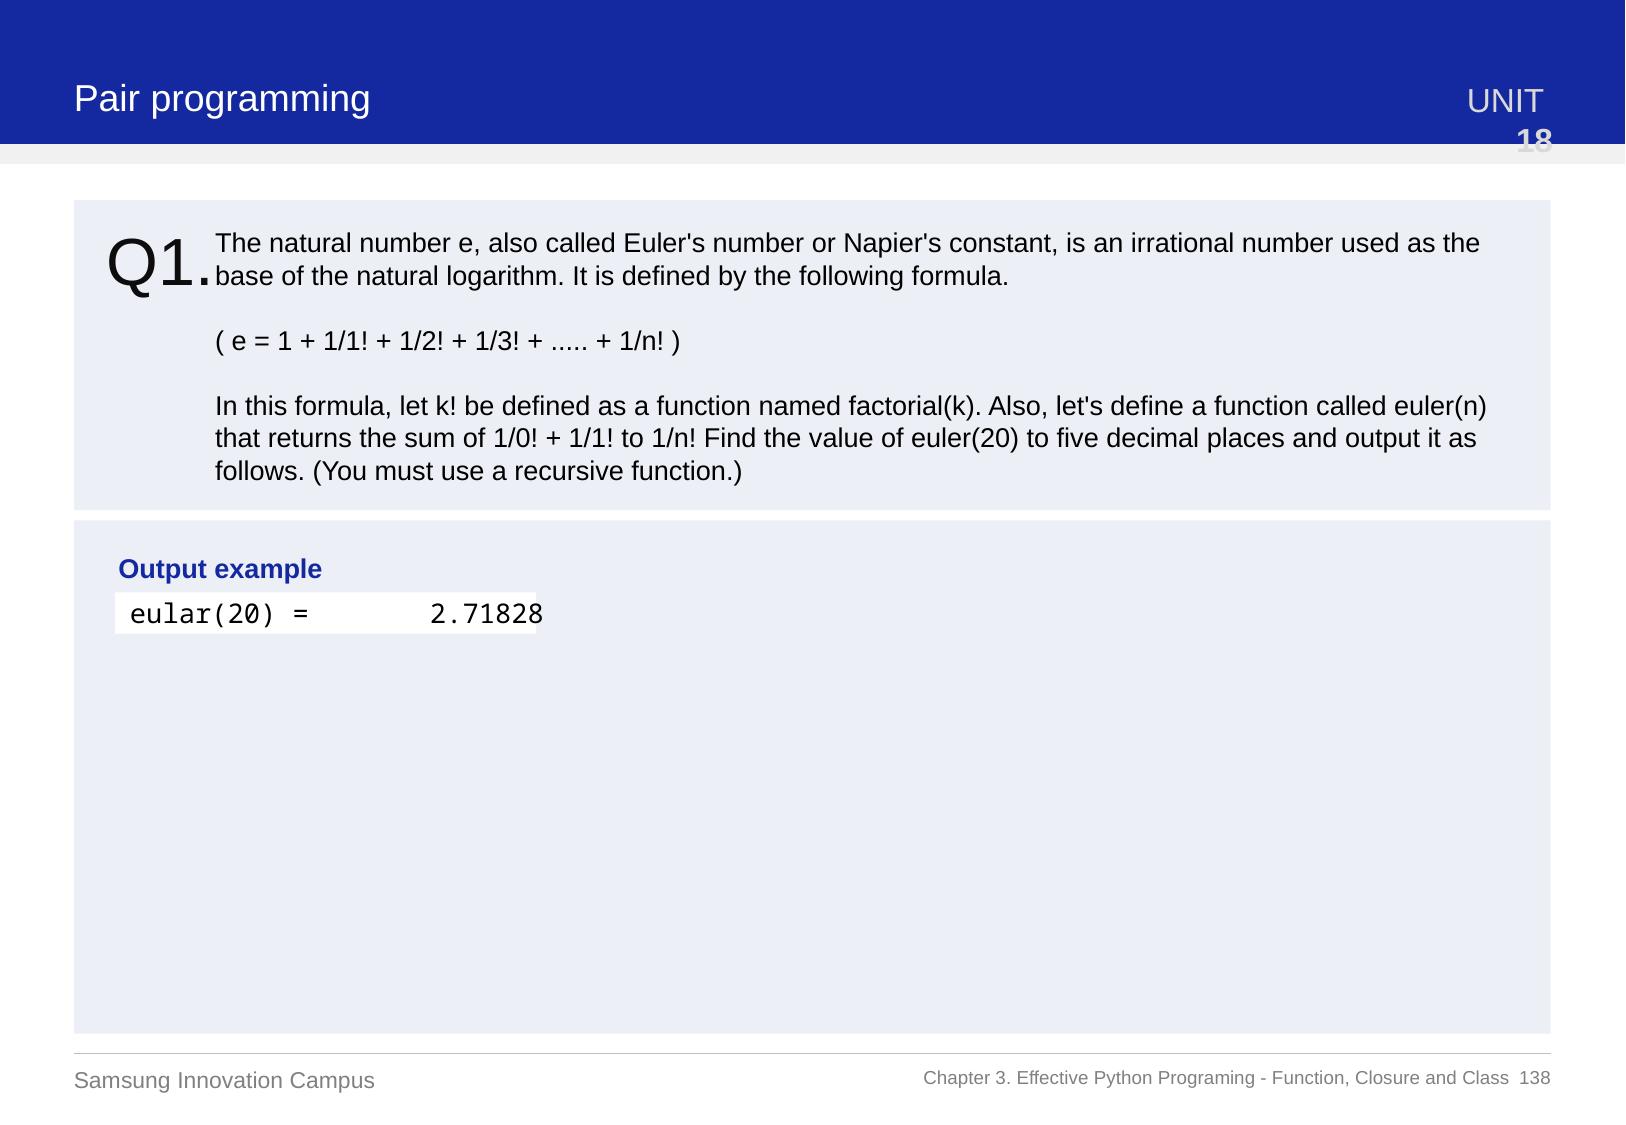

Pair programming
UNIT  18

Q1.
The natural number e, also called Euler's number or Napier's constant, is an irrational number used as the base of the natural logarithm. It is defined by the following formula.

( e = 1 + 1/1! + 1/2! + 1/3! + ..... + 1/n! )

In this formula, let k! be defined as a function named factorial(k). Also, let's define a function called euler(n) that returns the sum of 1/0! + 1/1! to 1/n! Find the value of euler(20) to five decimal places and output it as follows. (You must use a recursive function.)

Output example
eular(20) =	2.71828